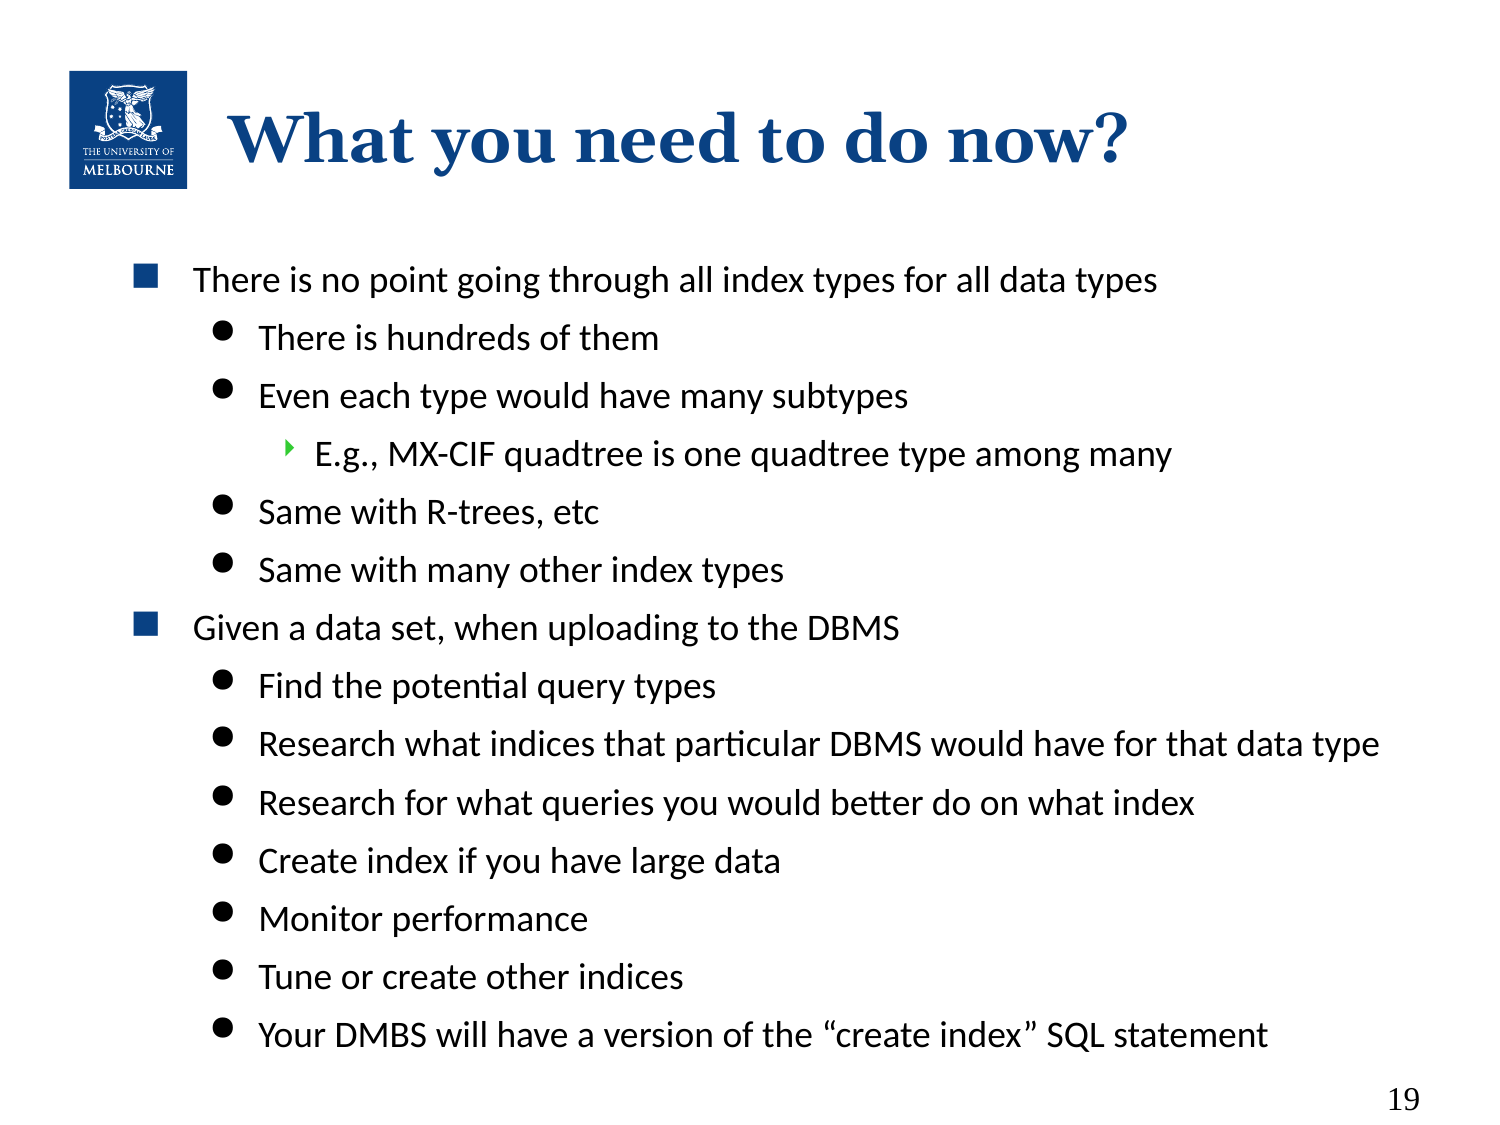

# What you need to do now?
There is no point going through all index types for all data types
There is hundreds of them
Even each type would have many subtypes
E.g., MX-CIF quadtree is one quadtree type among many
Same with R-trees, etc
Same with many other index types
Given a data set, when uploading to the DBMS
Find the potential query types
Research what indices that particular DBMS would have for that data type
Research for what queries you would better do on what index
Create index if you have large data
Monitor performance
Tune or create other indices
Your DMBS will have a version of the “create index” SQL statement